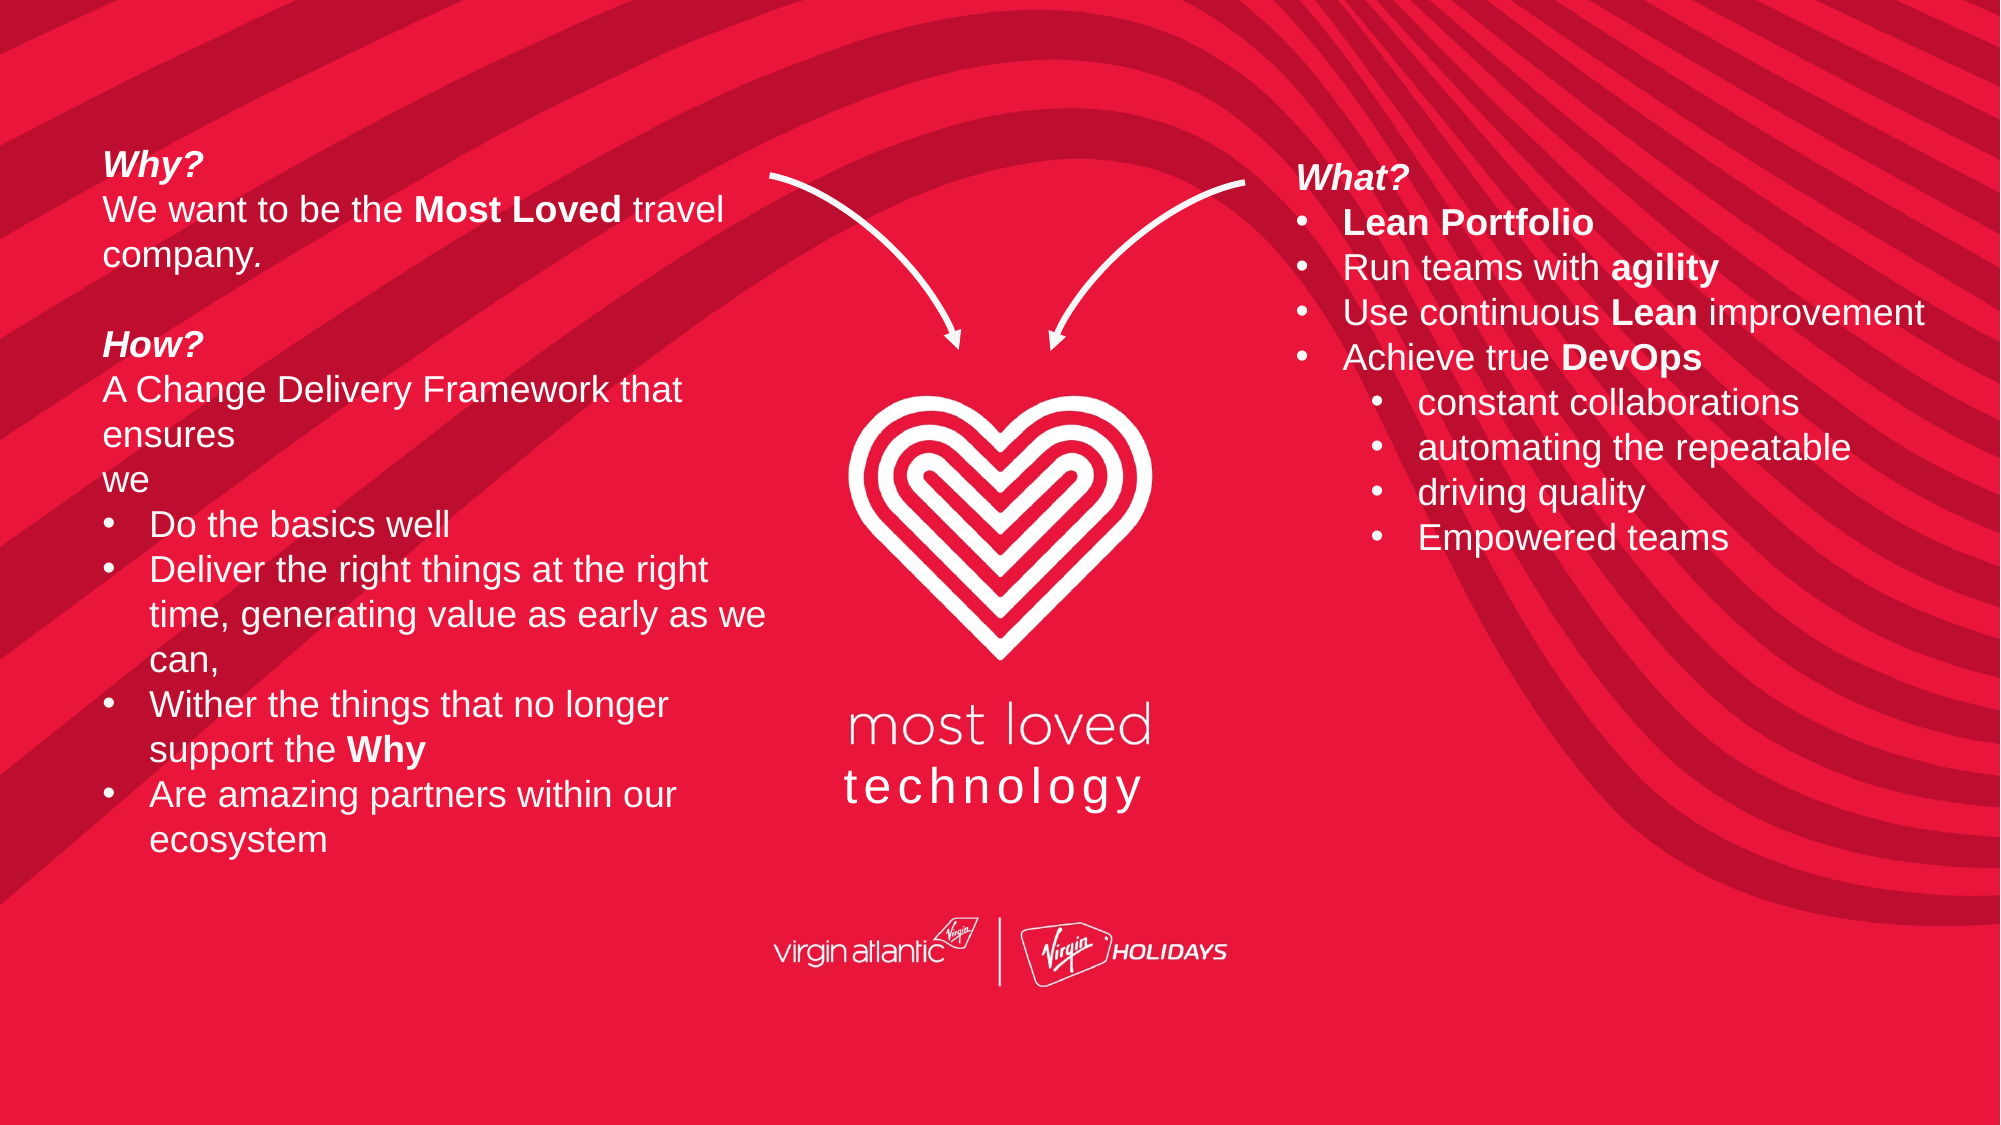

Why?
We want to be the Most Loved travel company.

How?
A Change Delivery Framework that ensures
we
Do the basics well
Deliver the right things at the right time, generating value as early as we can,
Wither the things that no longer support the Why
Are amazing partners within our ecosystem

What?
Lean Portfolio
Run teams with agility
Use continuous Lean improvement
Achieve true DevOps
constant collaborations
automating the repeatable
driving quality
Empowered teams

technology